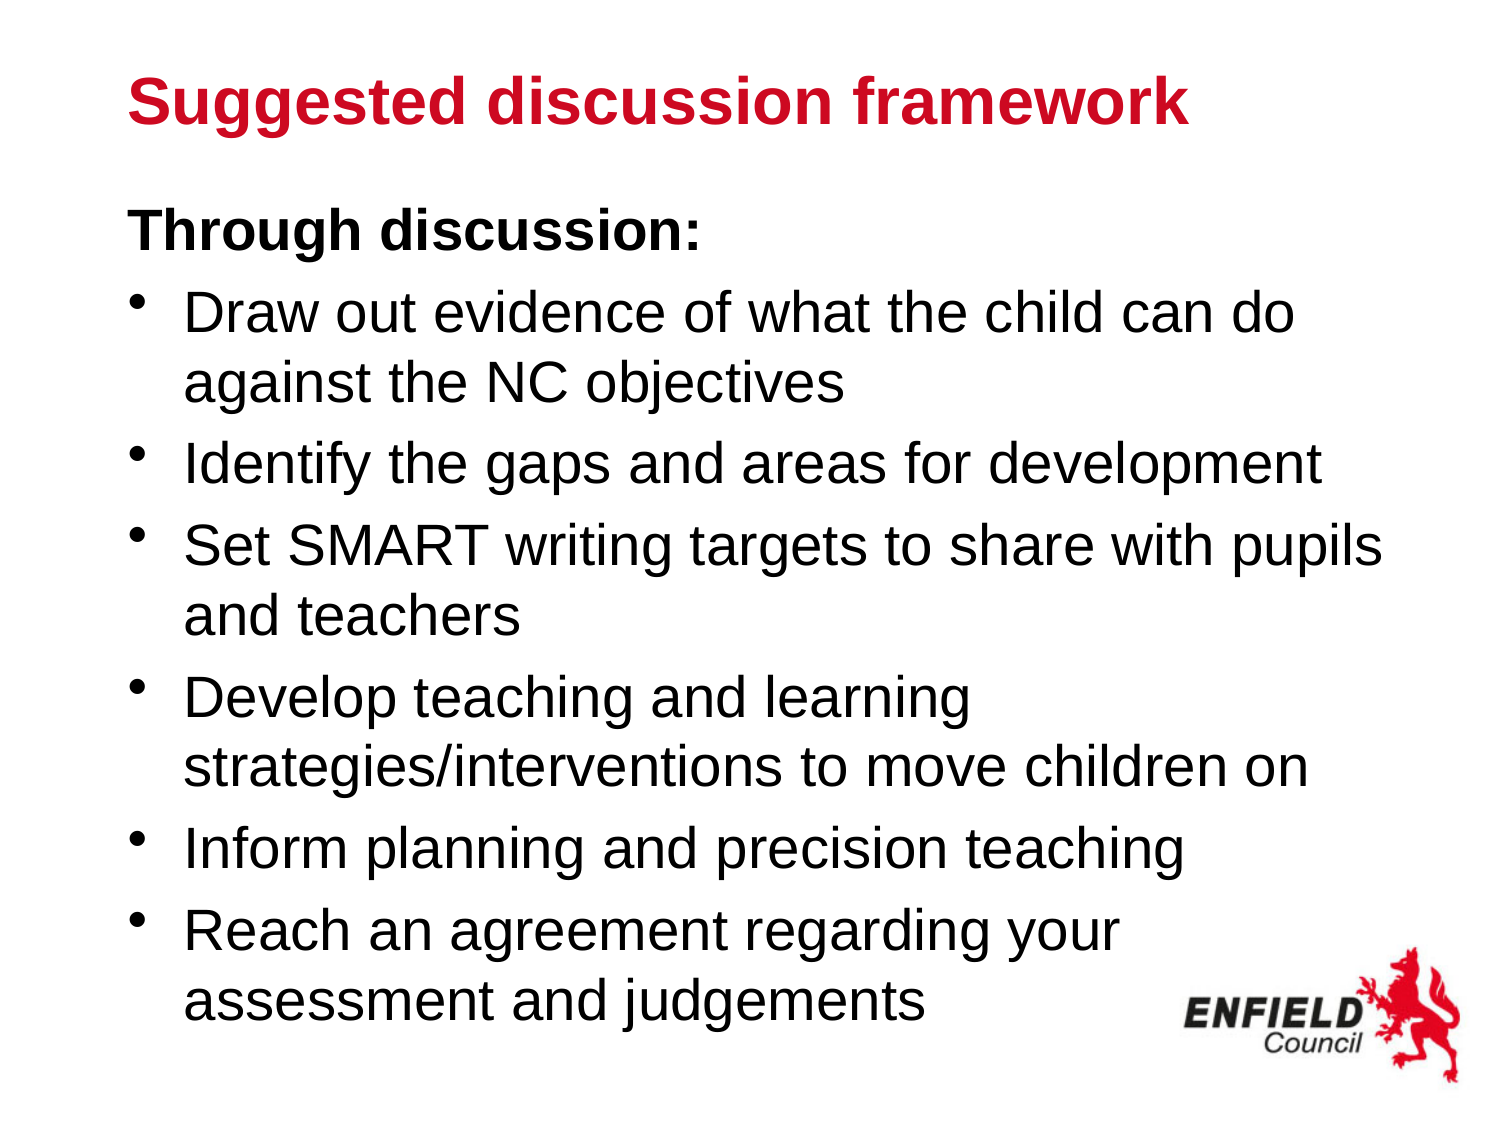

# Suggested discussion framework
Through discussion:
Draw out evidence of what the child can do against the NC objectives
Identify the gaps and areas for development
Set SMART writing targets to share with pupils and teachers
Develop teaching and learning strategies/interventions to move children on
Inform planning and precision teaching
Reach an agreement regarding your assessment and judgements